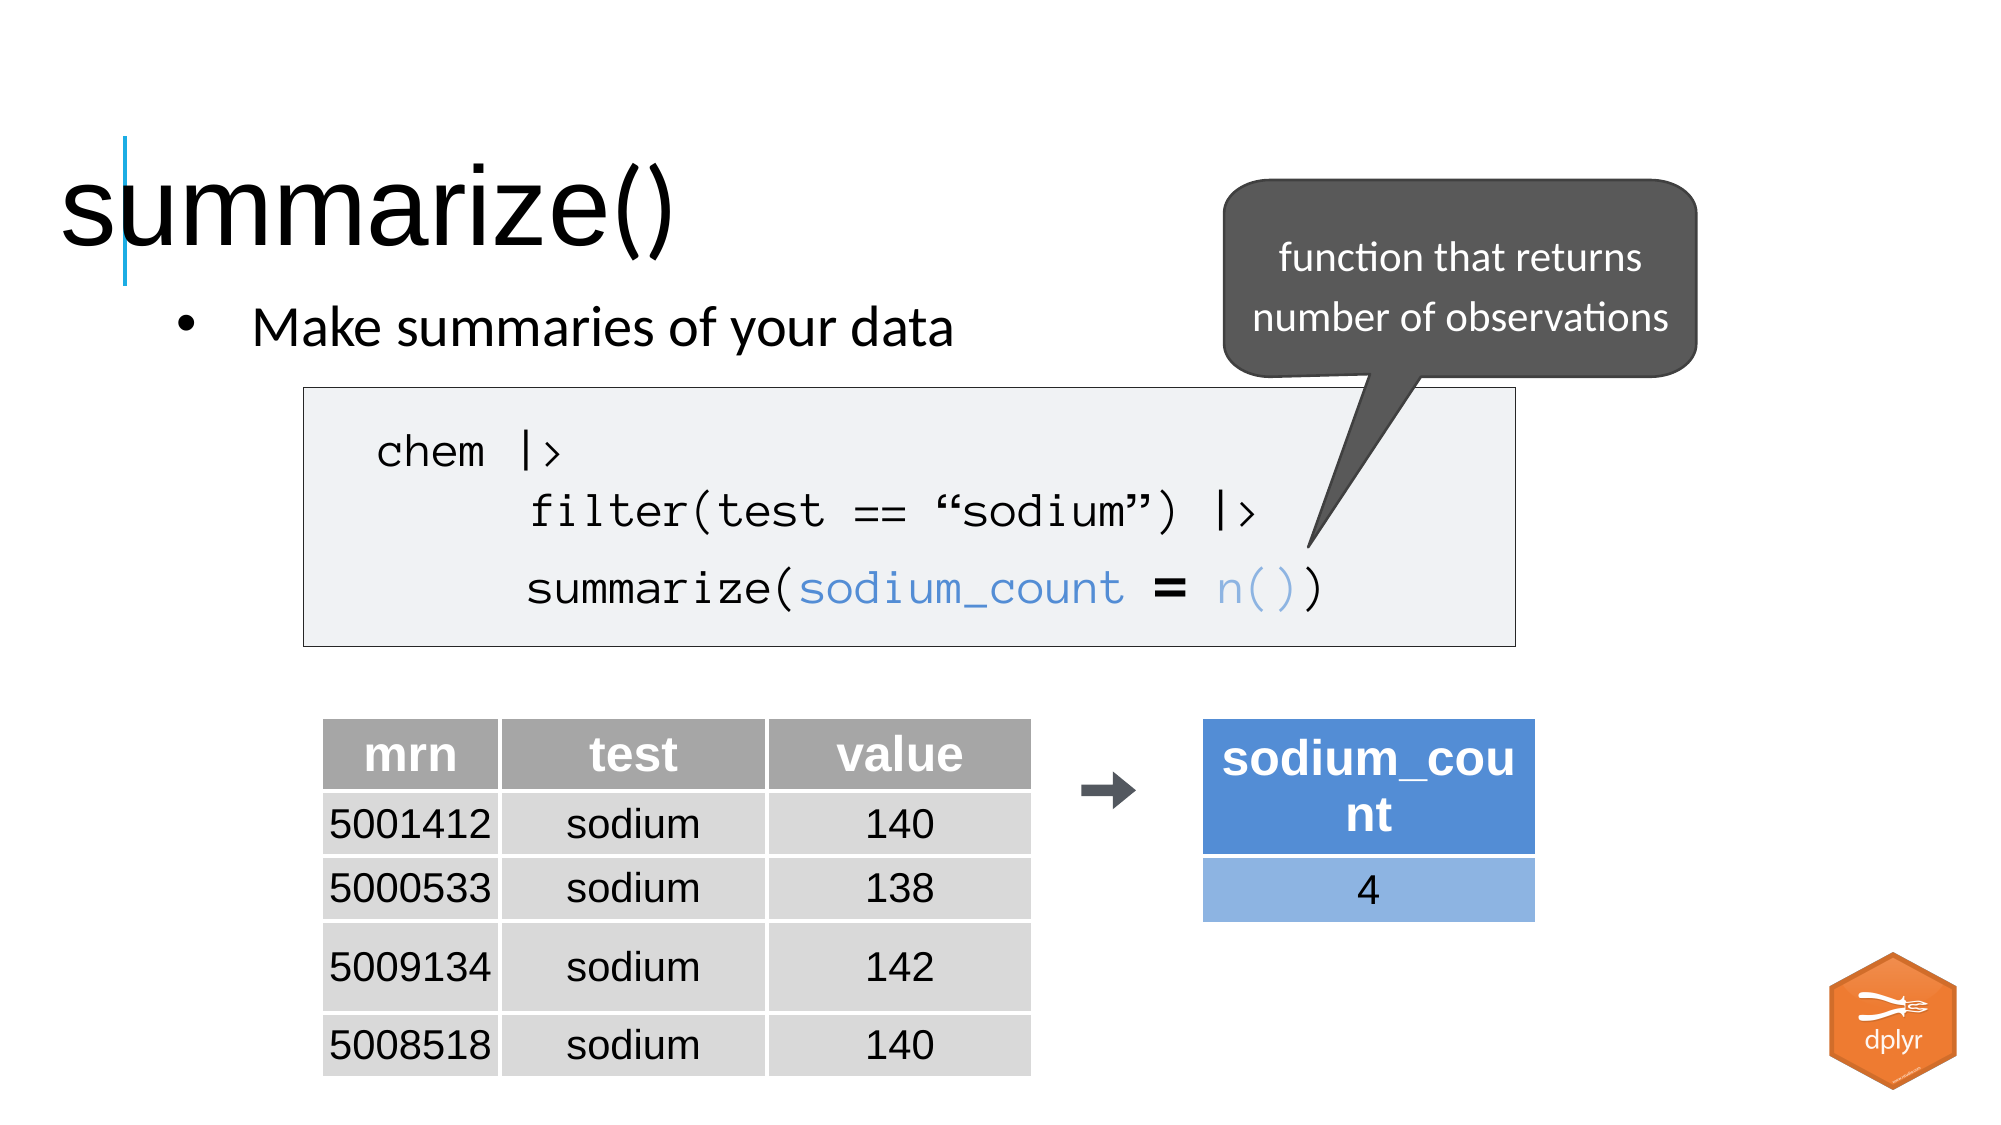

summarize()

function that returns number of observations
Make summaries of your data

chem |>
	filter(test == “sodium”) |>
	summarize(sodium_count = n())
| mrn | test | value |
| --- | --- | --- |
| 5001412 | sodium | 140 |
| 5000533 | sodium | 138 |
| 5009134 | sodium | 142 |
| 5008518 | sodium | 140 |
| sodium\_count |
| --- |
| 4 |